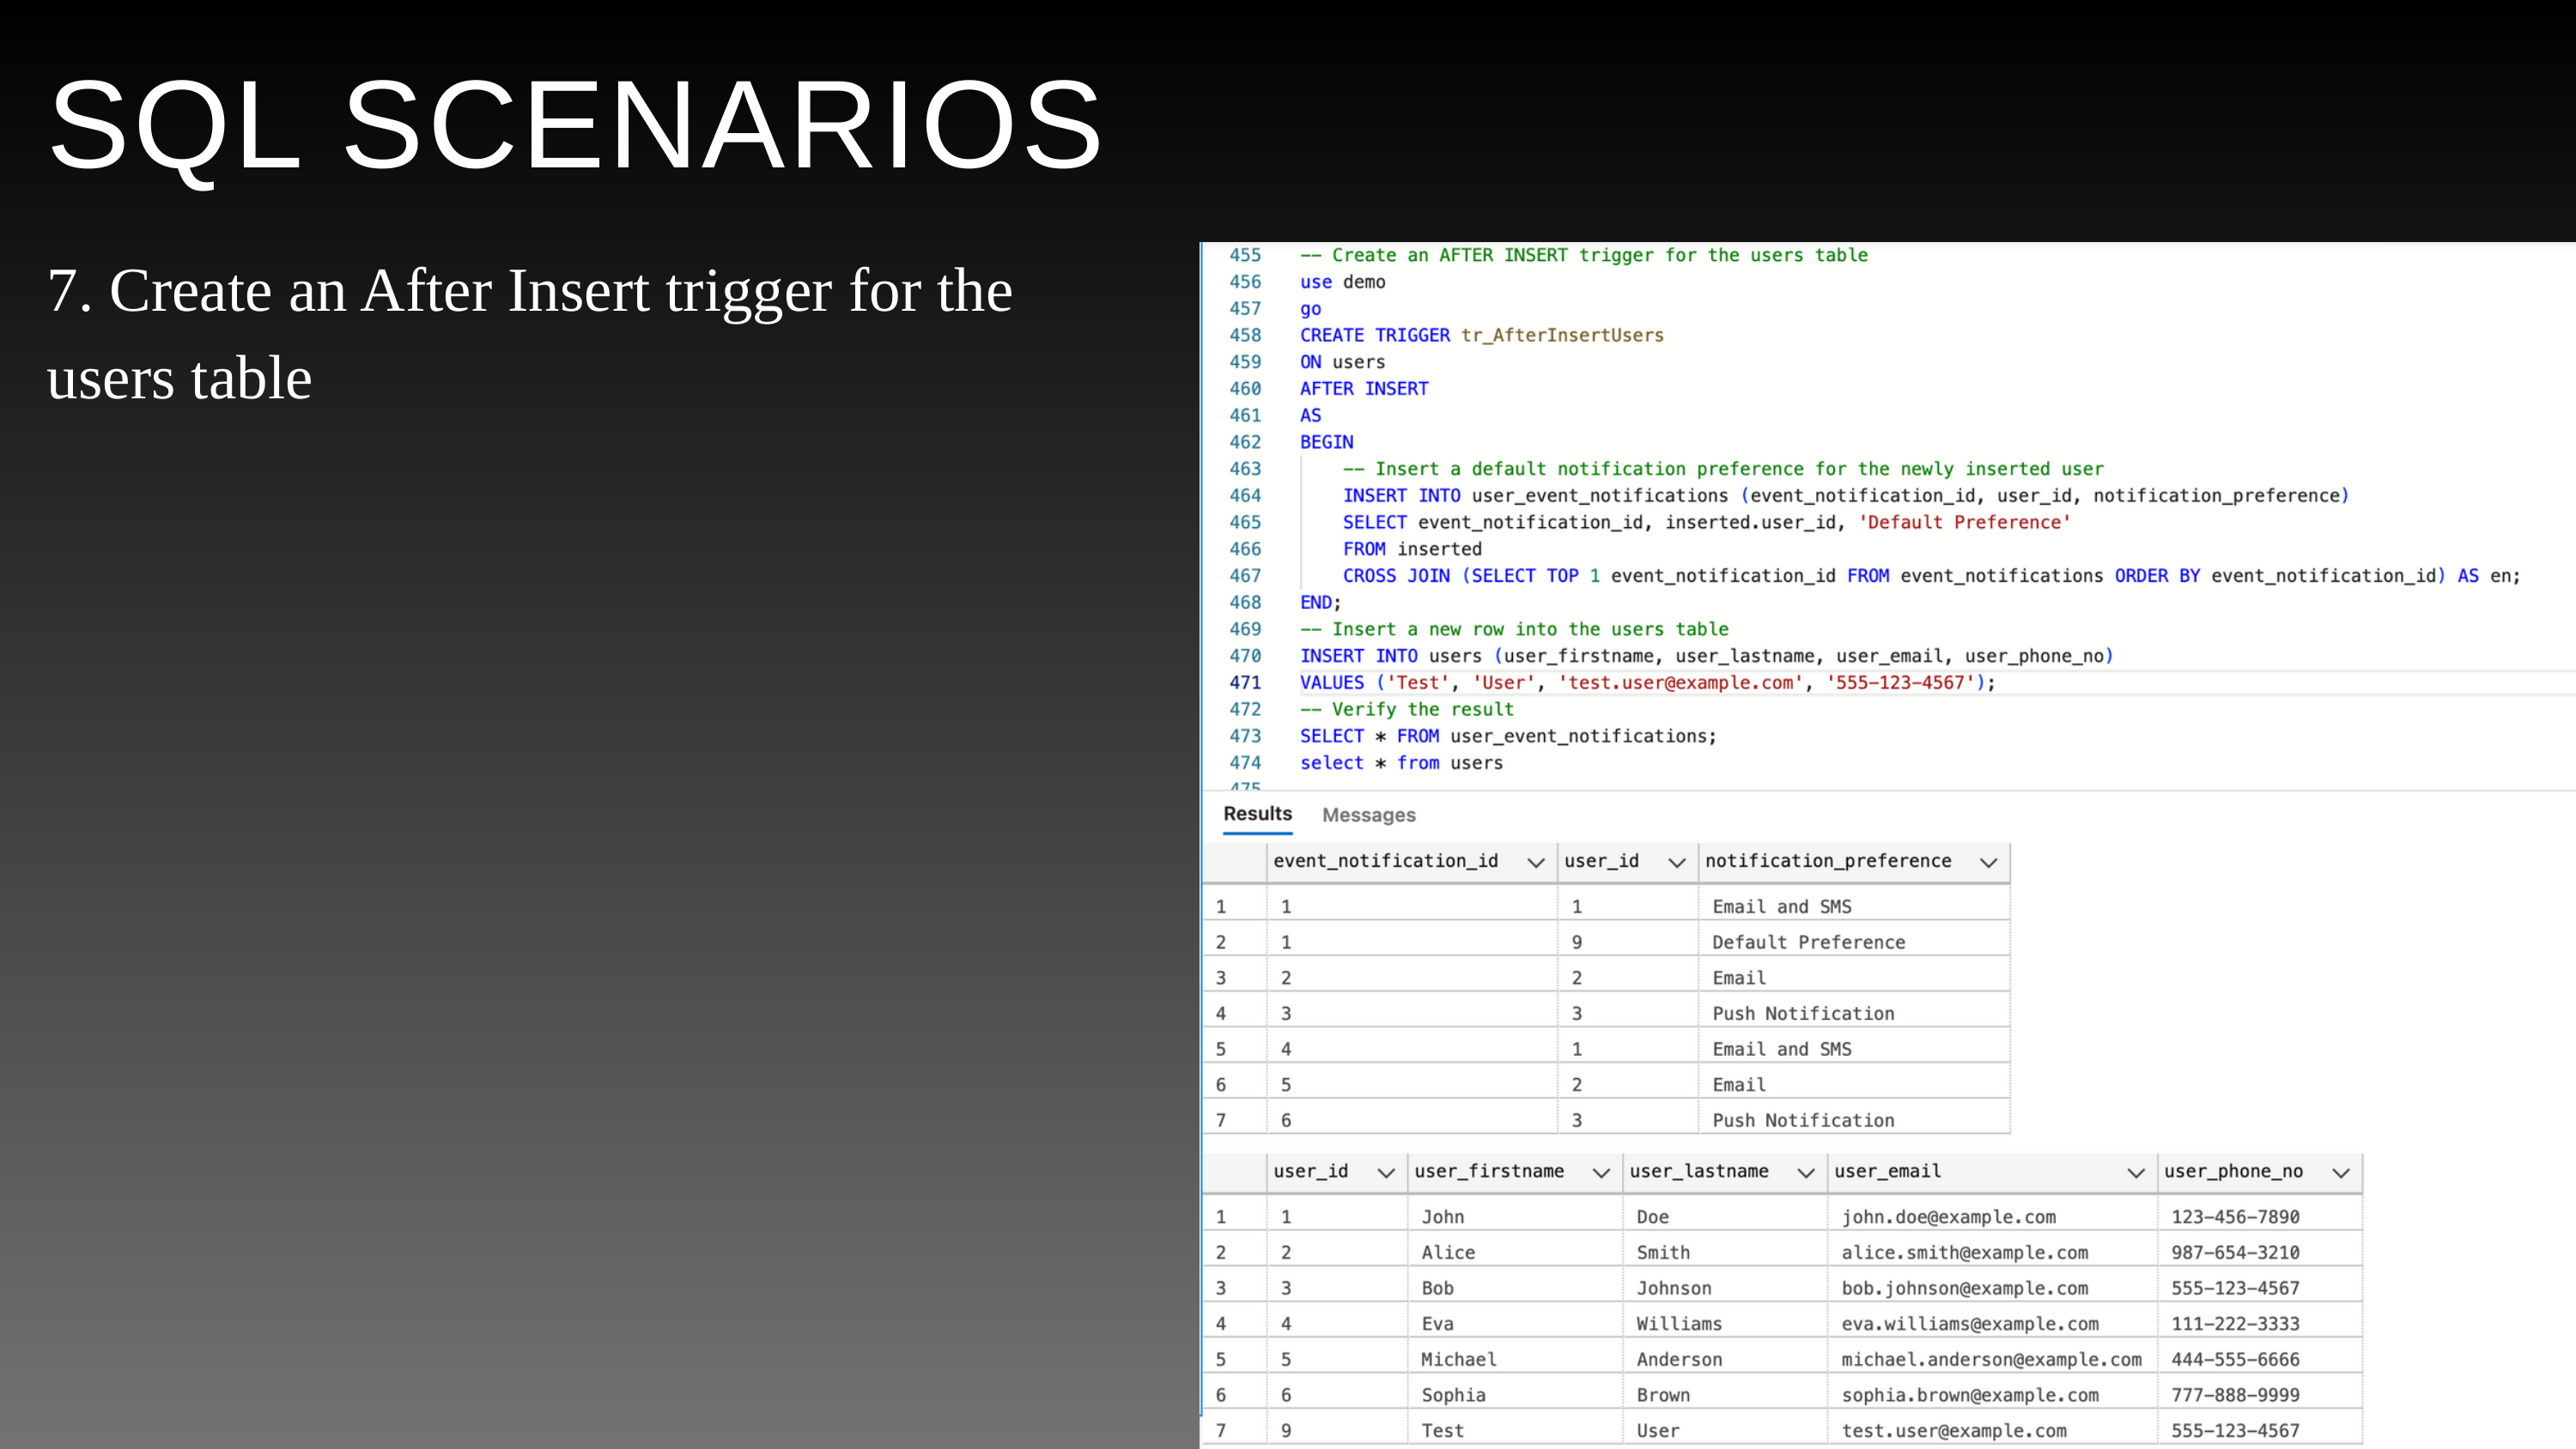

SQL SCENARIOS
7. Create an After Insert trigger for the users table